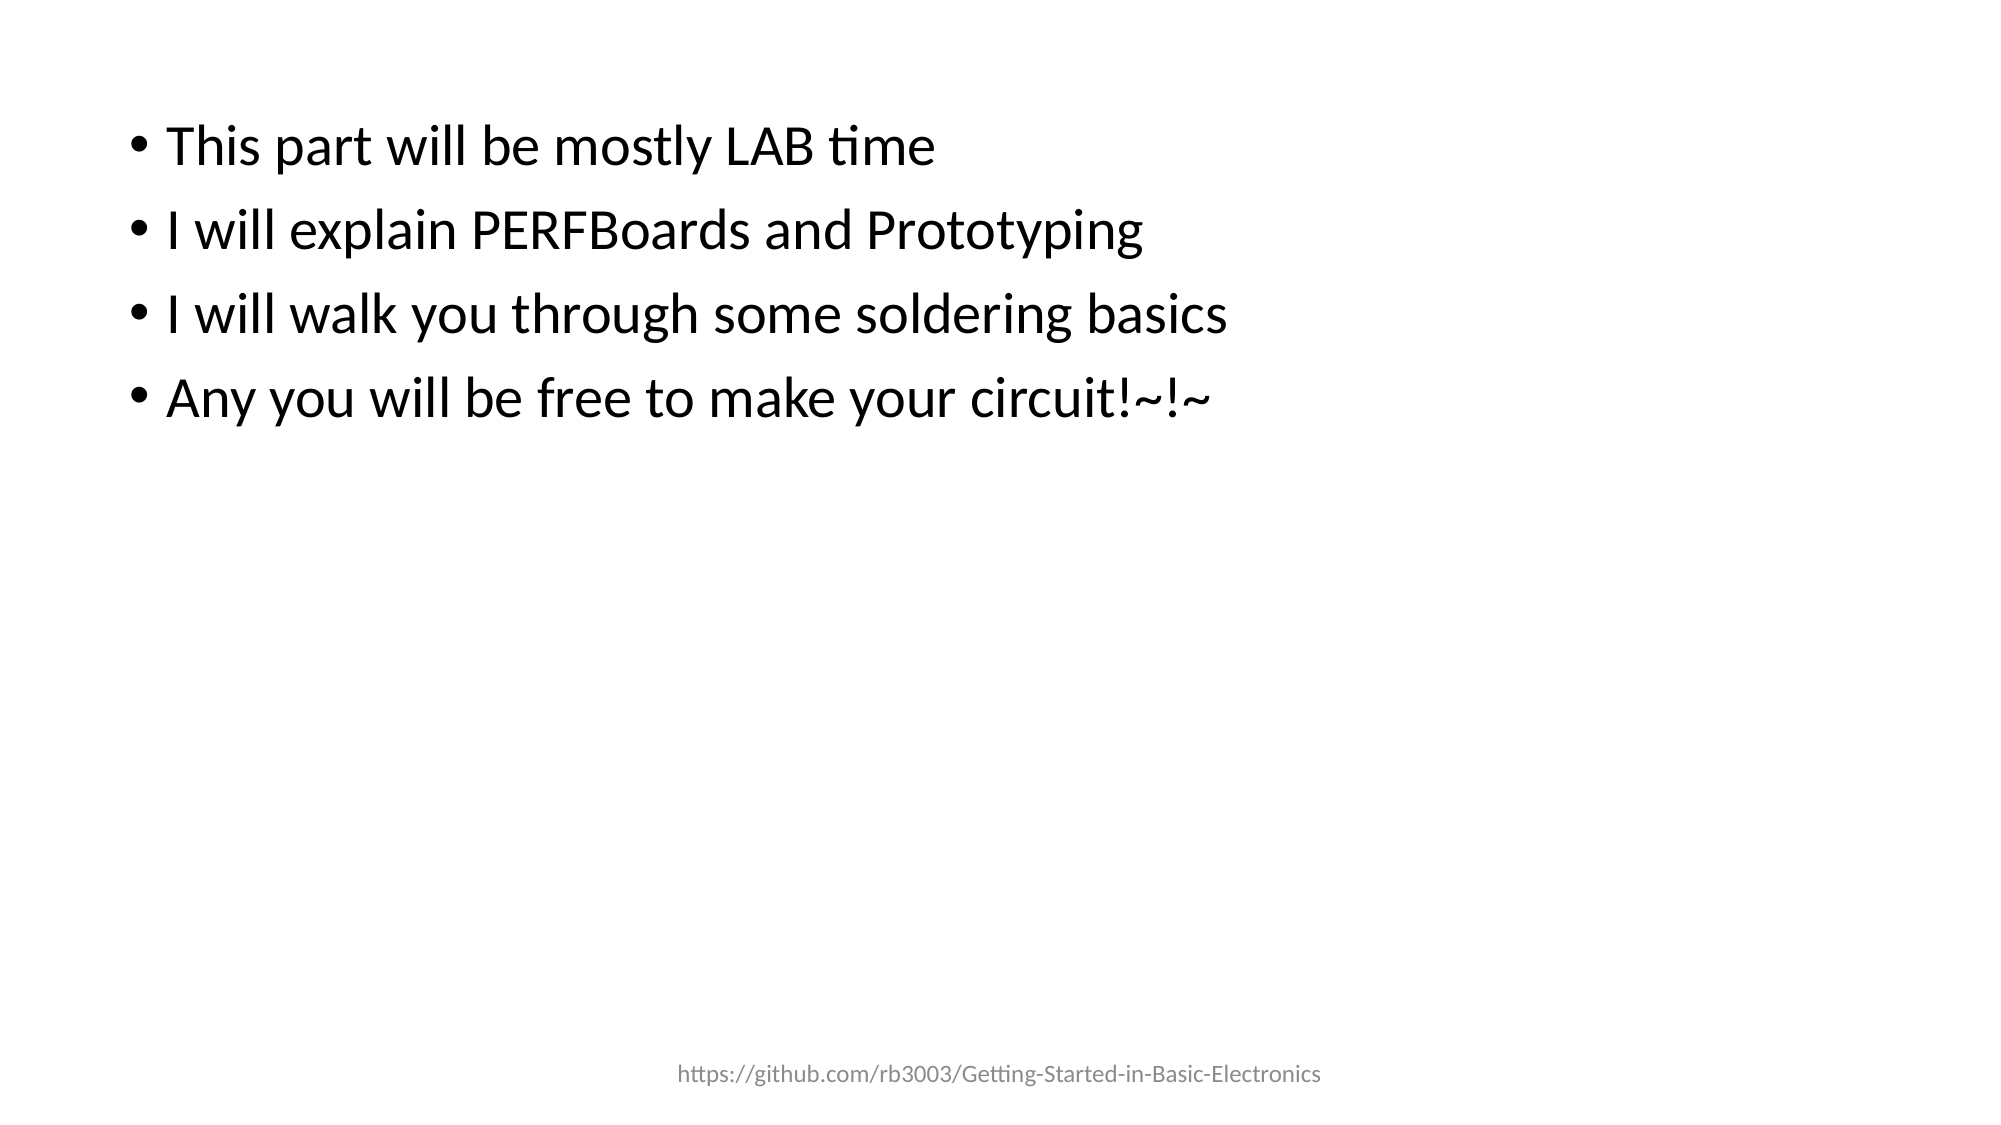

This part will be mostly LAB time
I will explain PERFBoards and Prototyping
I will walk you through some soldering basics
Any you will be free to make your circuit!~!~
https://github.com/rb3003/Getting-Started-in-Basic-Electronics